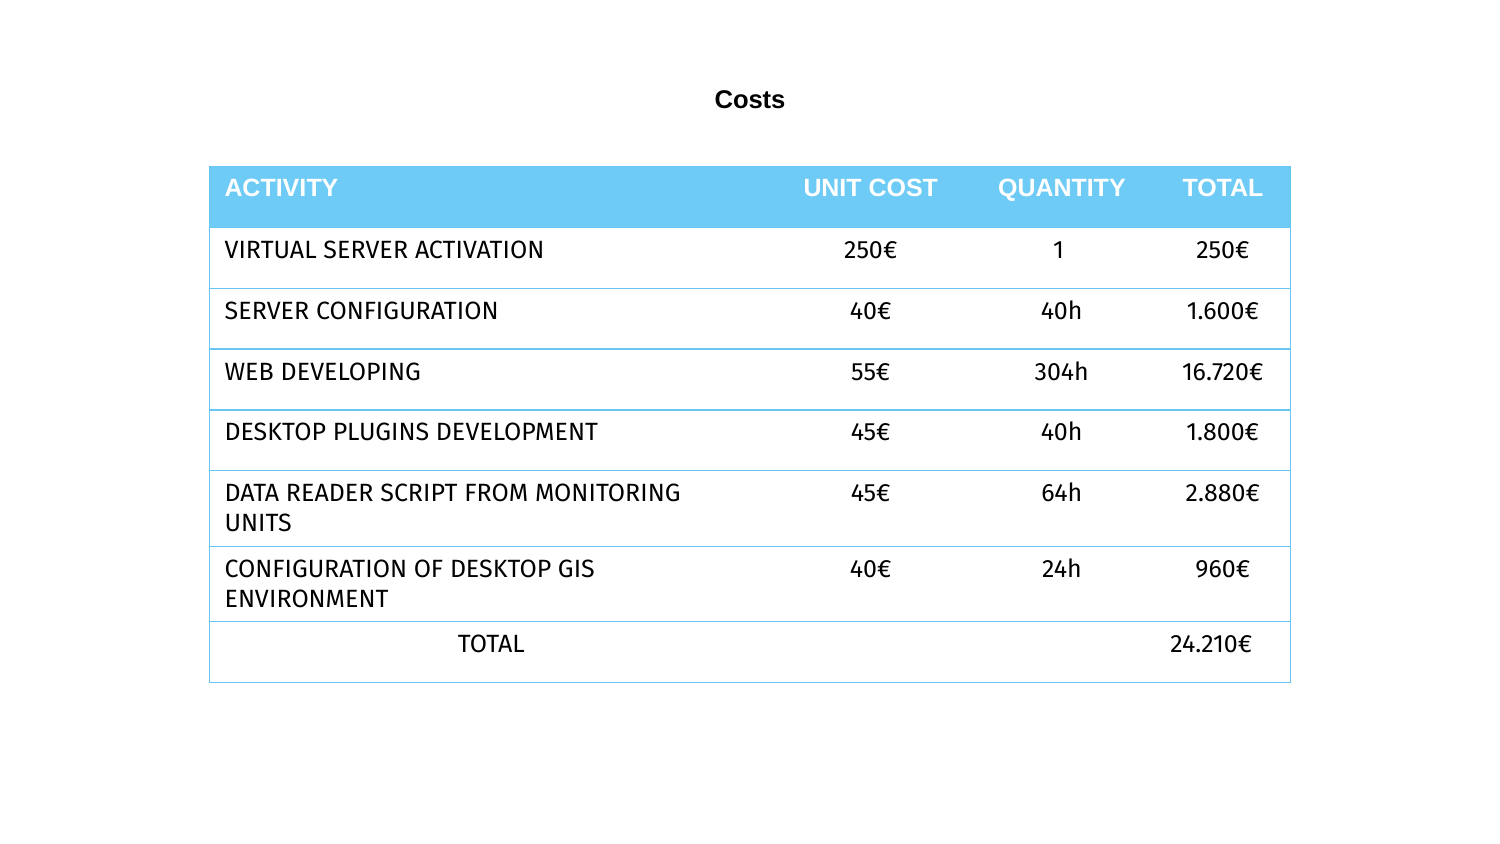

# Costs
| ACTIVITY | UNIT COST | QUANTITY | TOTAL |
| --- | --- | --- | --- |
| VIRTUAL SERVER ACTIVATION | 250€ | 1 | 250€ |
| SERVER CONFIGURATION | 40€ | 40h | 1.600€ |
| WEB DEVELOPING | 55€ | 304h | 16.720€ |
| DESKTOP PLUGINS DEVELOPMENT | 45€ | 40h | 1.800€ |
| DATA READER SCRIPT FROM MONITORING UNITS | 45€ | 64h | 2.880€ |
| CONFIGURATION OF DESKTOP GIS ENVIRONMENT | 40€ | 24h | 960€ |
| TOTAL |  |  | 24.210€ |